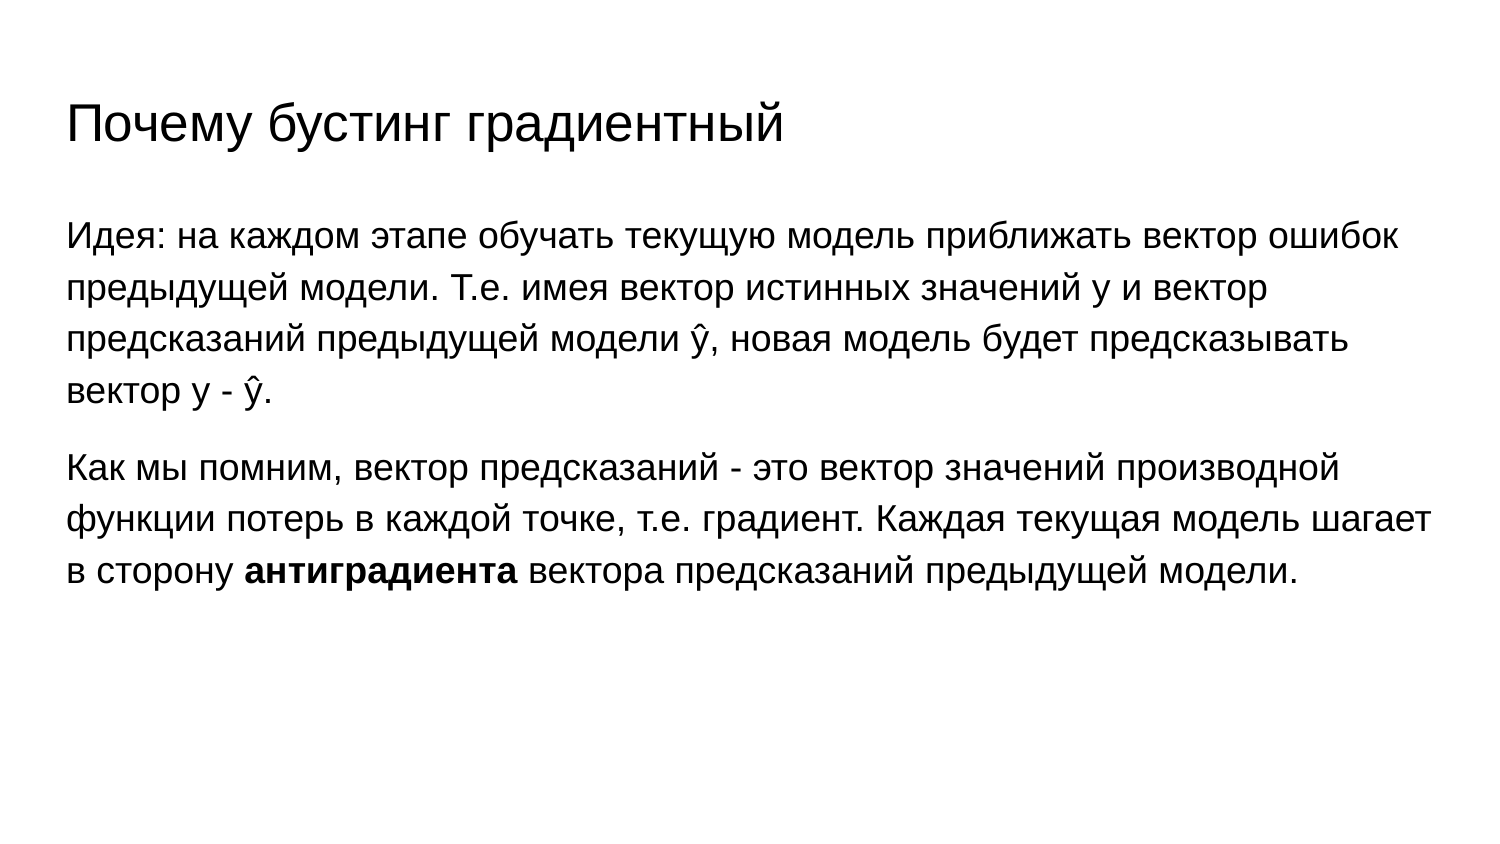

# Почему бустинг градиентный
Идея: на каждом этапе обучать текущую модель приближать вектор ошибок предыдущей модели. Т.е. имея вектор истинных значений у и вектор предсказаний предыдущей модели ŷ, новая модель будет предсказывать вектор у - ŷ.
Как мы помним, вектор предсказаний - это вектор значений производной функции потерь в каждой точке, т.е. градиент. Каждая текущая модель шагает в сторону антиградиента вектора предсказаний предыдущей модели.